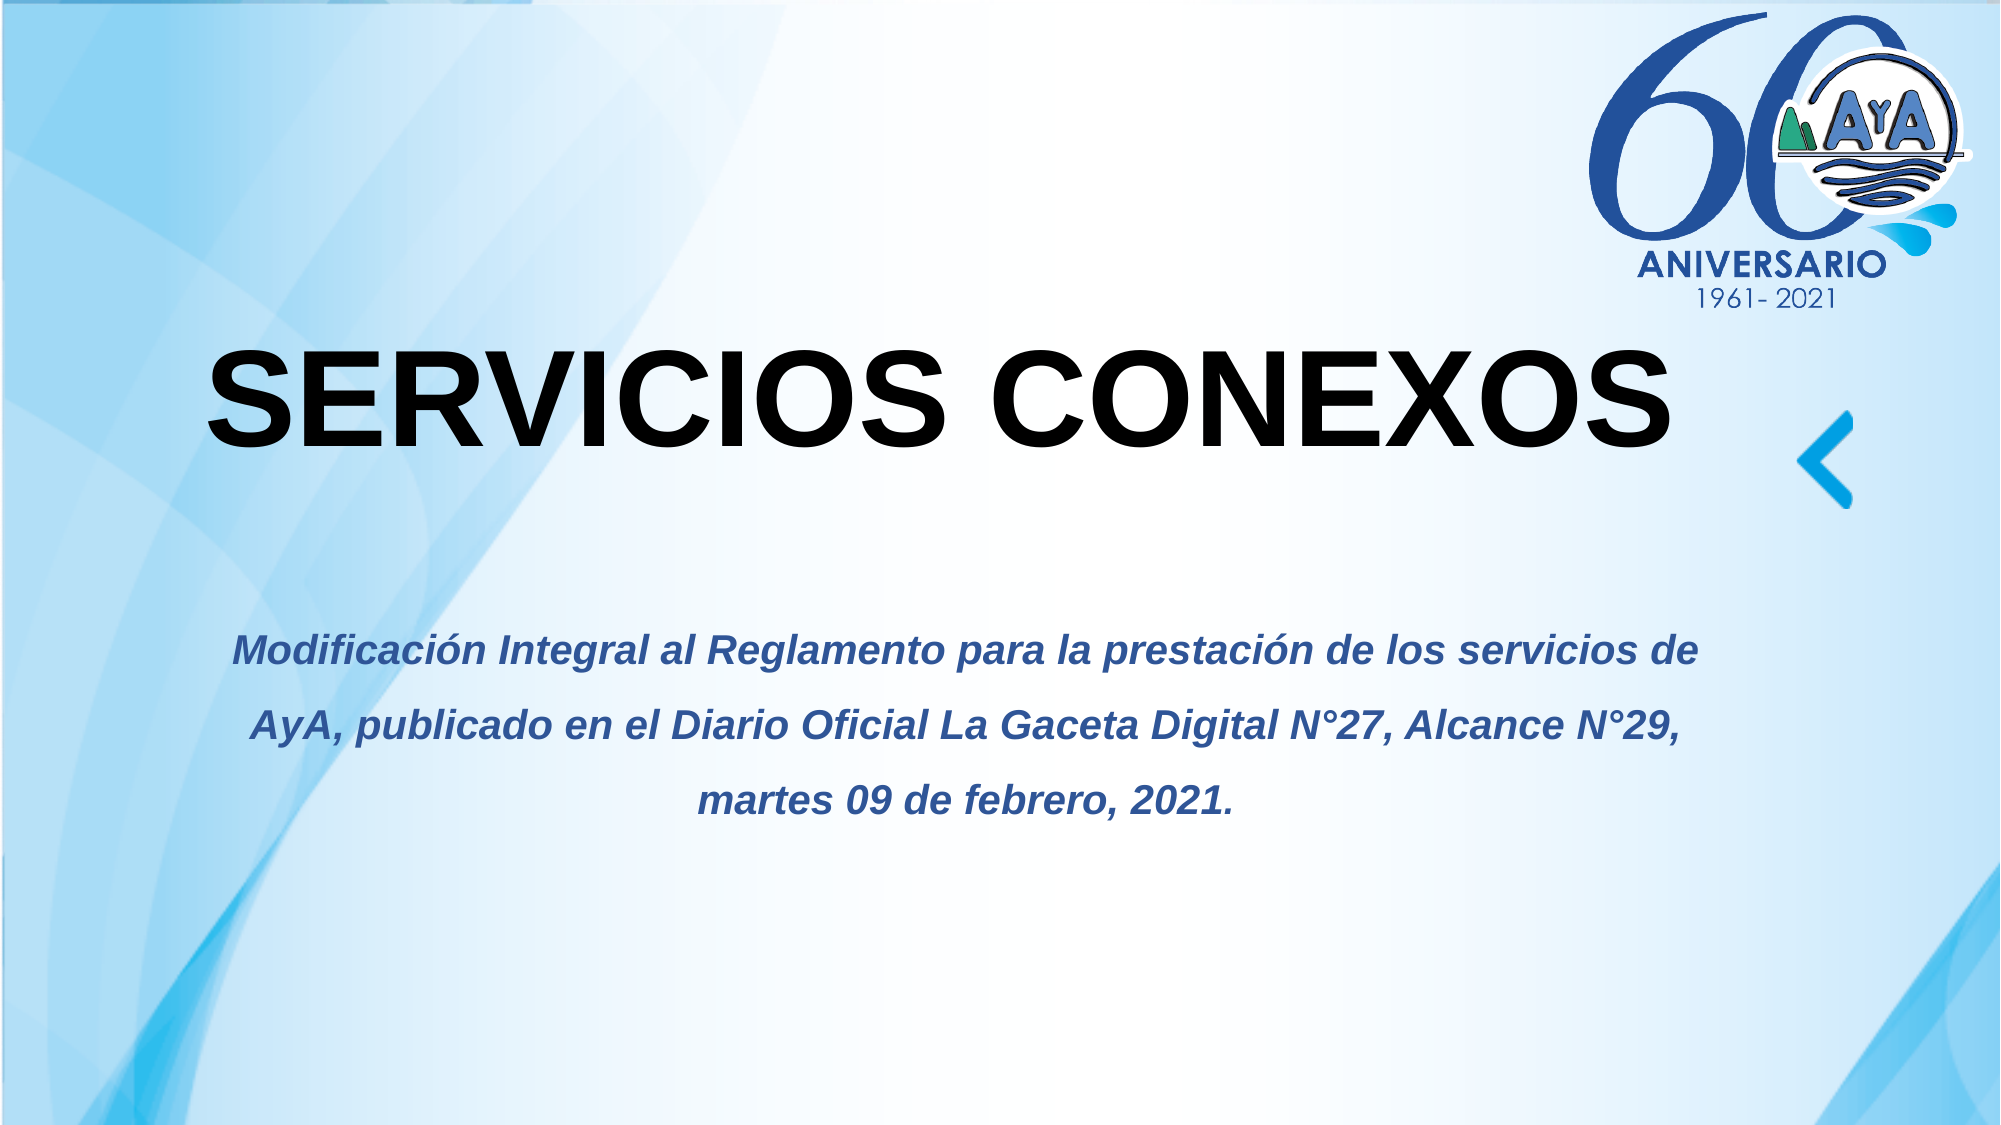

# SERVICIOS CONEXOS
Modificación Integral al Reglamento para la prestación de los servicios de AyA, publicado en el Diario Oficial La Gaceta Digital N°27, Alcance N°29, martes 09 de febrero, 2021.